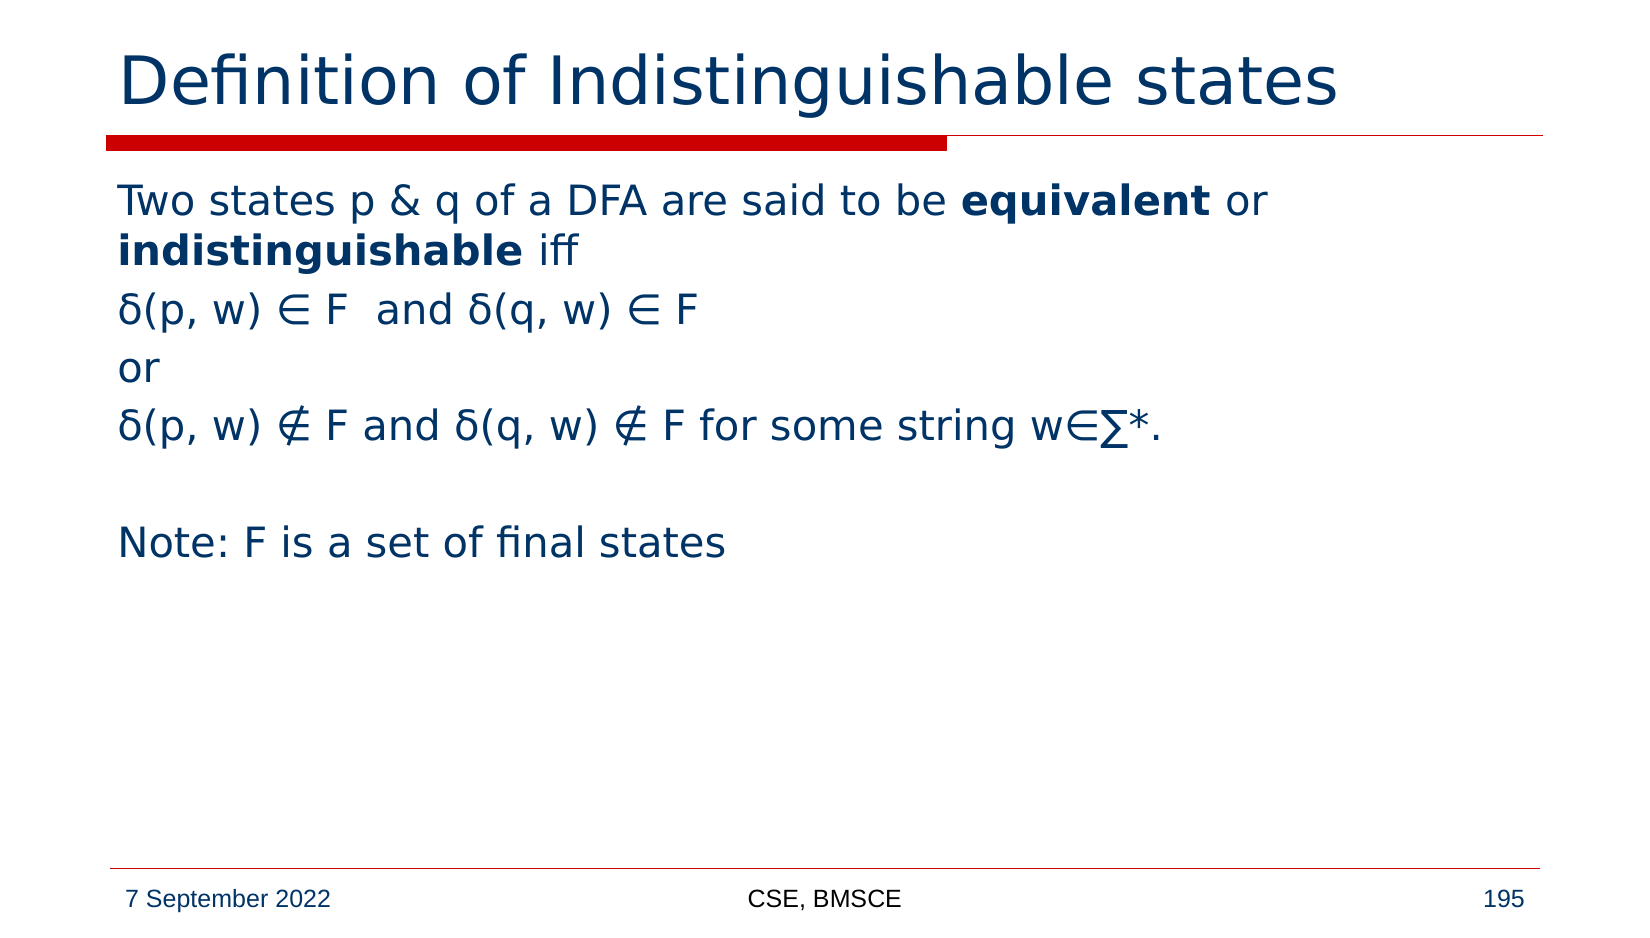

# Definition of Indistinguishable states
Two states p & q of a DFA are said to be equivalent or indistinguishable iff
δ(p, w) ∈ F  and δ(q, w) ∈ F
or
δ(p, w) ∉ F and δ(q, w) ∉ F for some string w∈∑*.

Note: F is a set of final states
CSE, BMSCE
195
7 September 2022